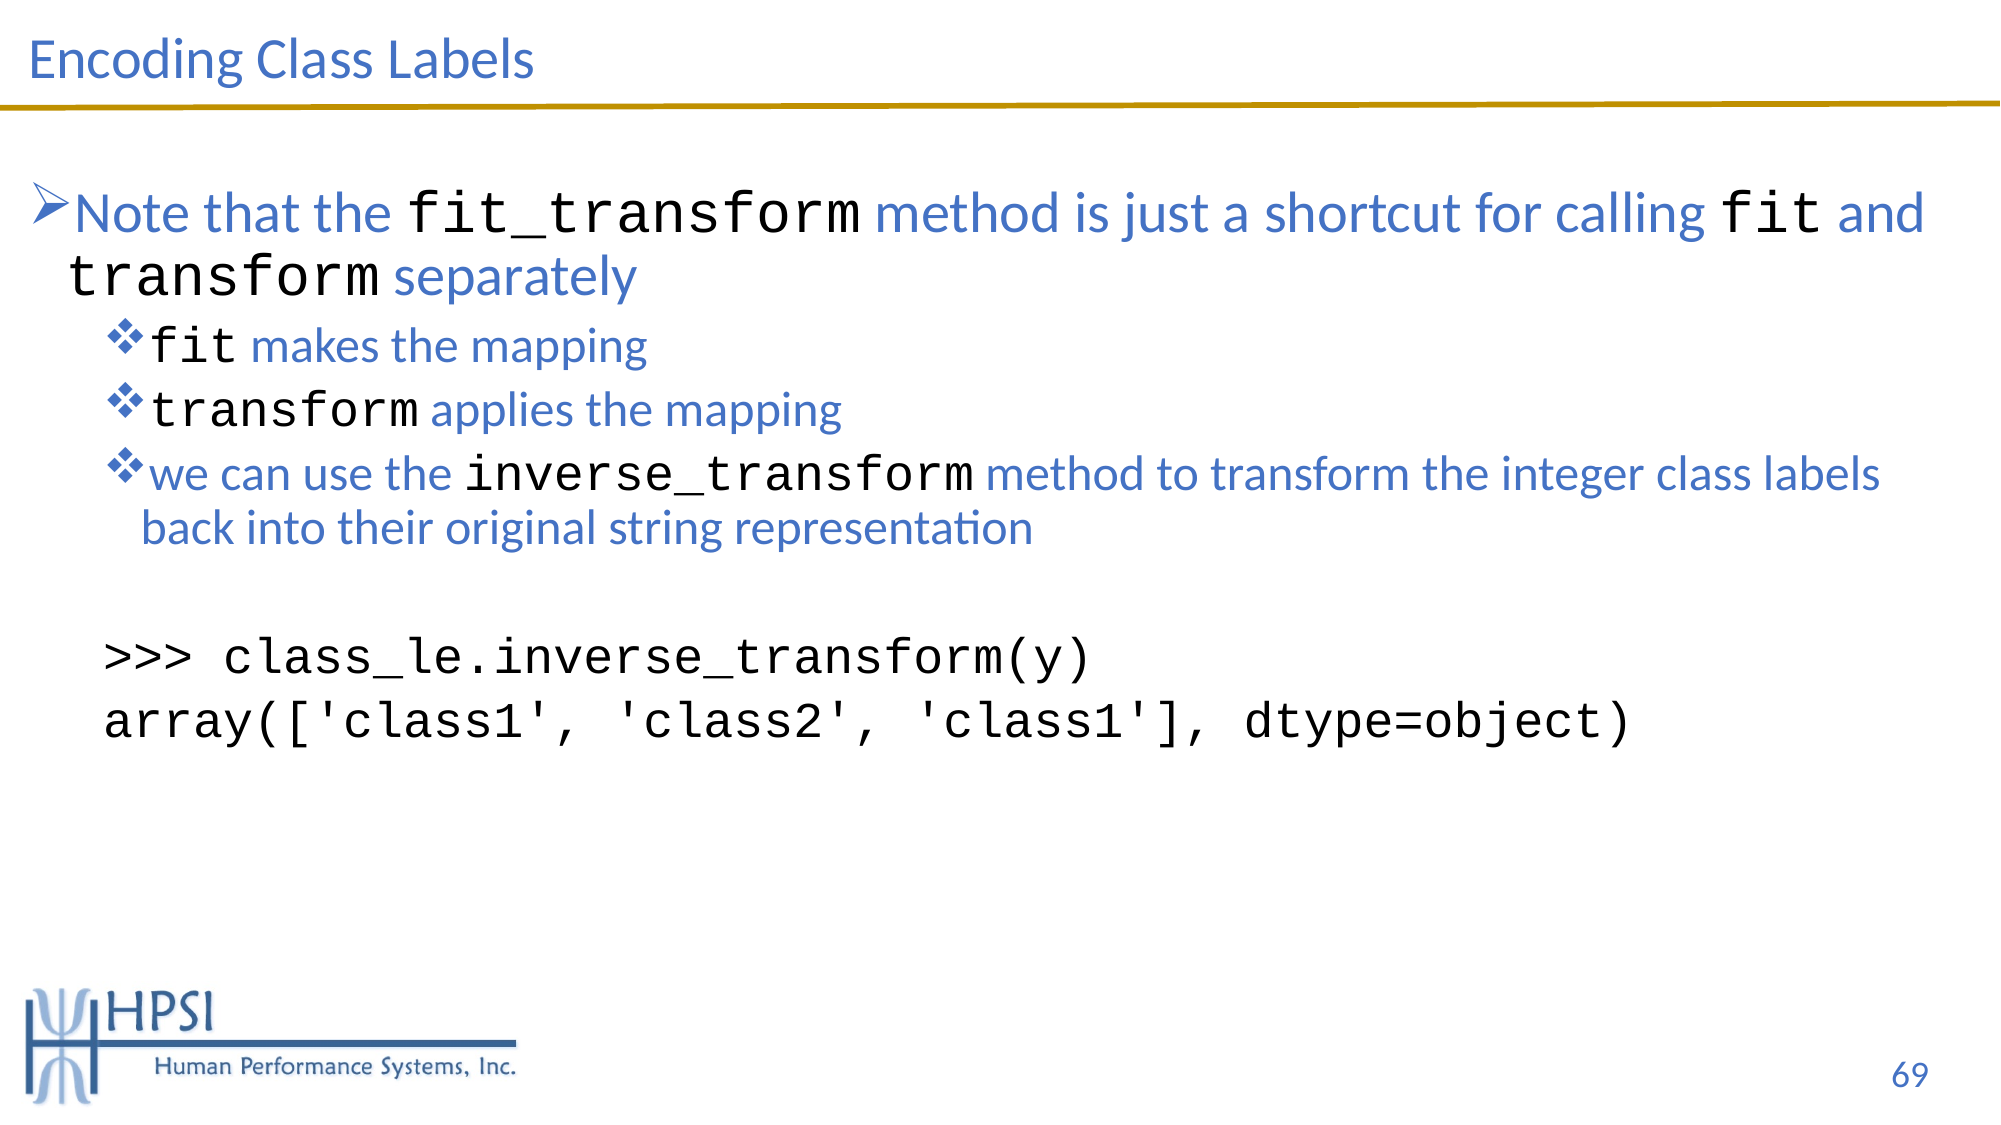

# Encoding Class Labels
Note that the fit_transform method is just a shortcut for calling fit and transform separately
fit makes the mapping
transform applies the mapping
we can use the inverse_transform method to transform the integer class labels back into their original string representation

>>> class_le.inverse_transform(y)
array(['class1', 'class2', 'class1'], dtype=object)
69